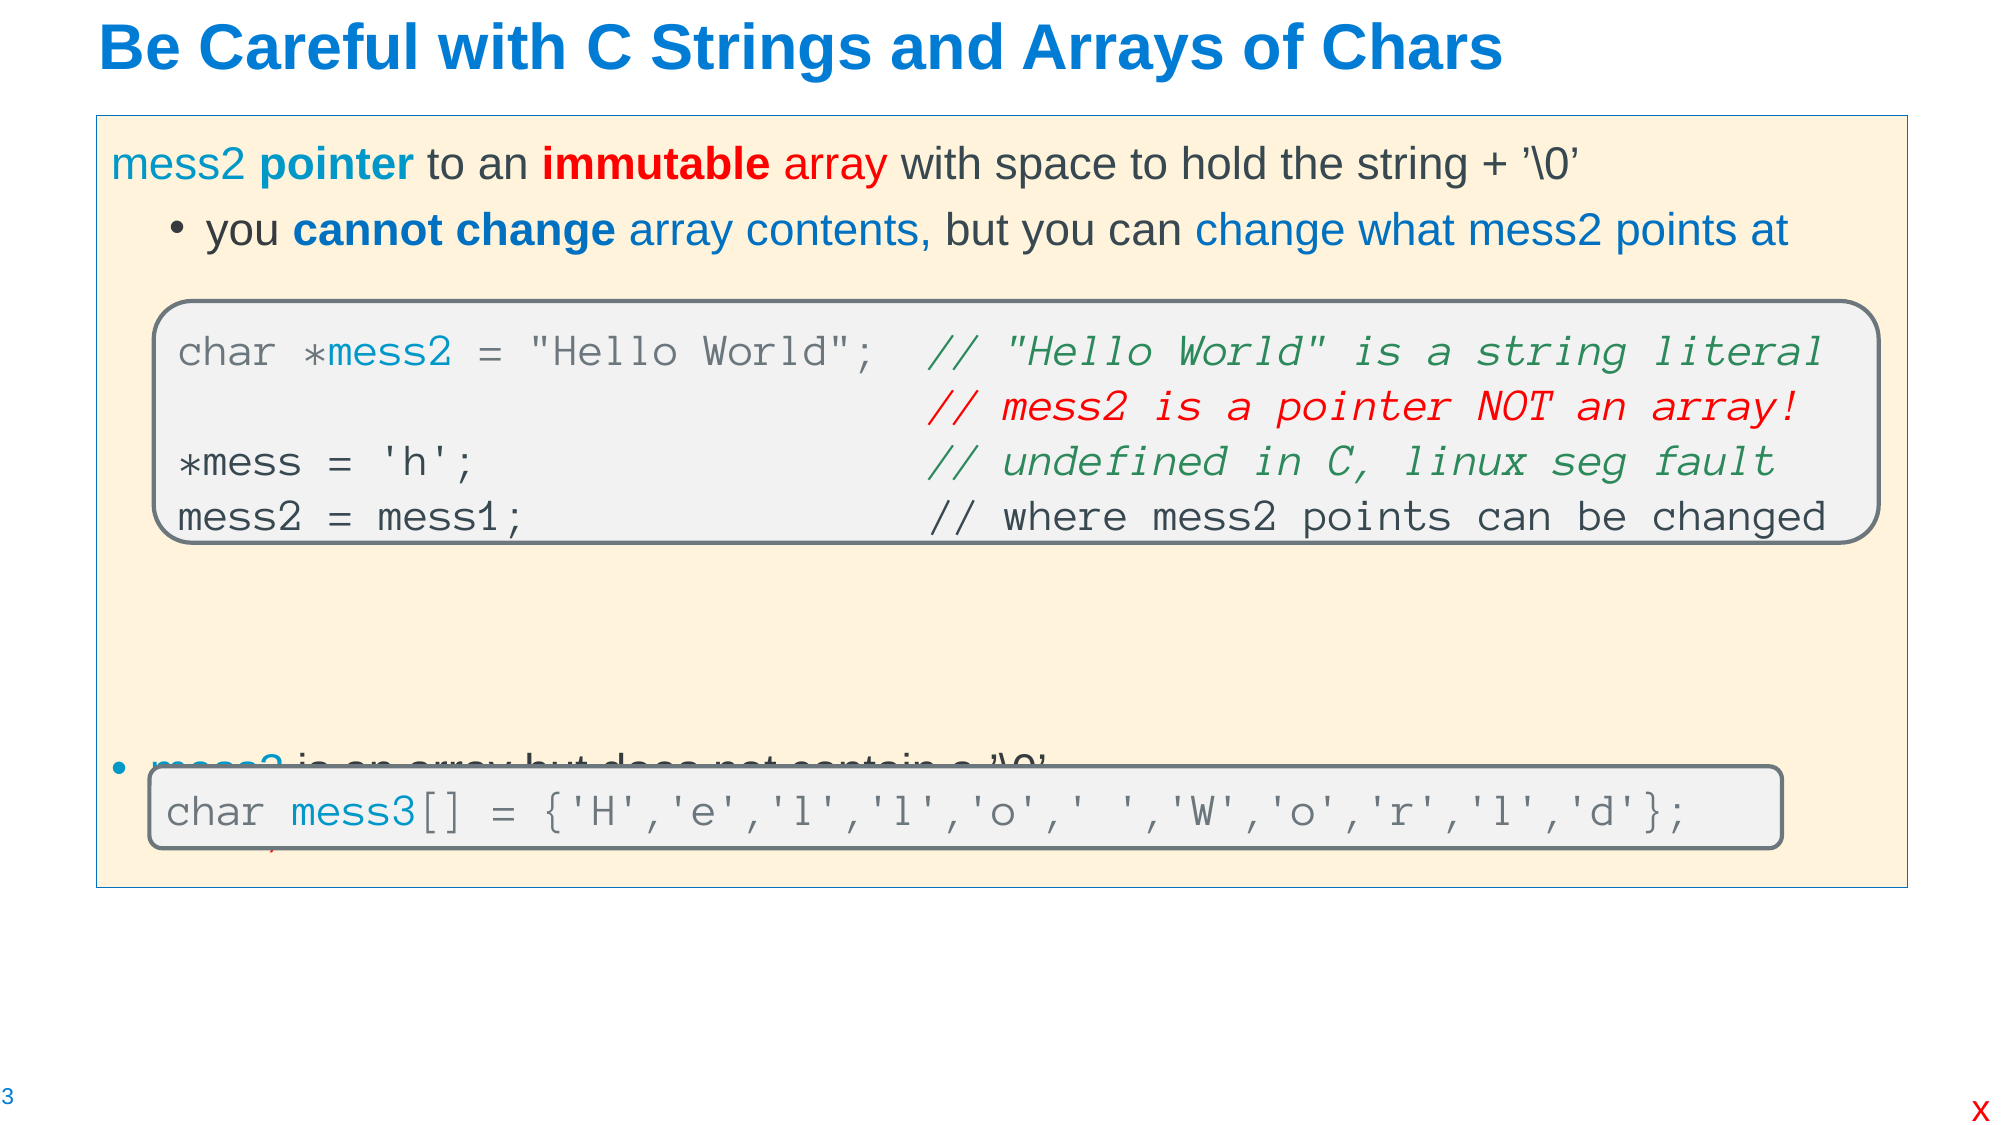

# Be Careful with C Strings and Arrays of Chars
mess2 pointer to an immutable array with space to hold the string + ’\0’
you cannot change array contents, but you can change what mess2 points at

mess3 is an array but does not contain a ’\0’
SO, IT IS NOT A VALID STRING
char *mess2 = "Hello World";  // "Hello World" is a string literal
					// mess2 is a pointer NOT an array!
*mess = 'h'; 	            // undefined in C, linux seg fault
mess2 = mess1;			// where mess2 points can be changed
char mess3[] = {'H','e','l','l','o',' ','W','o','r','l','d'};
x